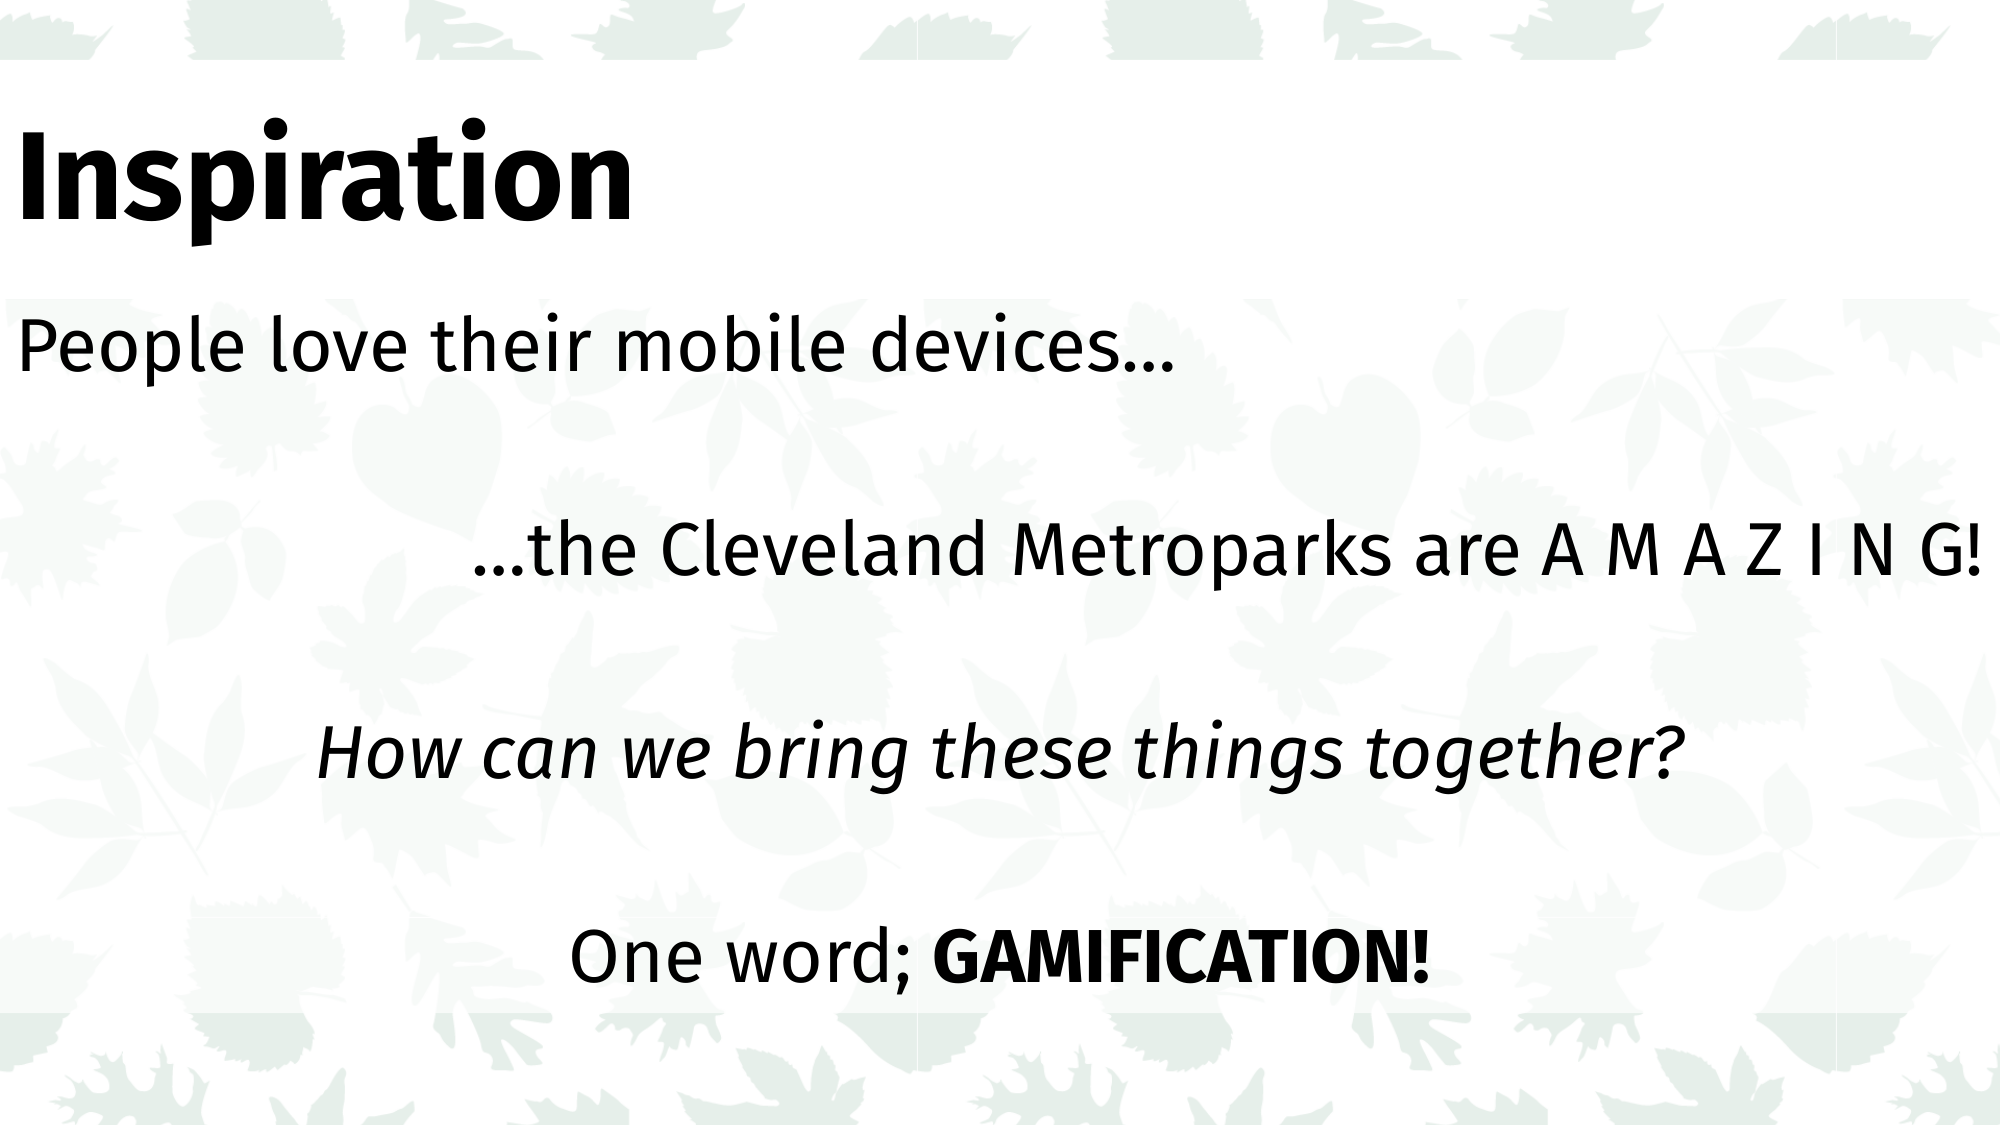

# Inspiration
People love their mobile devices…

…the Cleveland Metroparks are A M A Z I N G!

How can we bring these things together?

One word; GAMIFICATION!